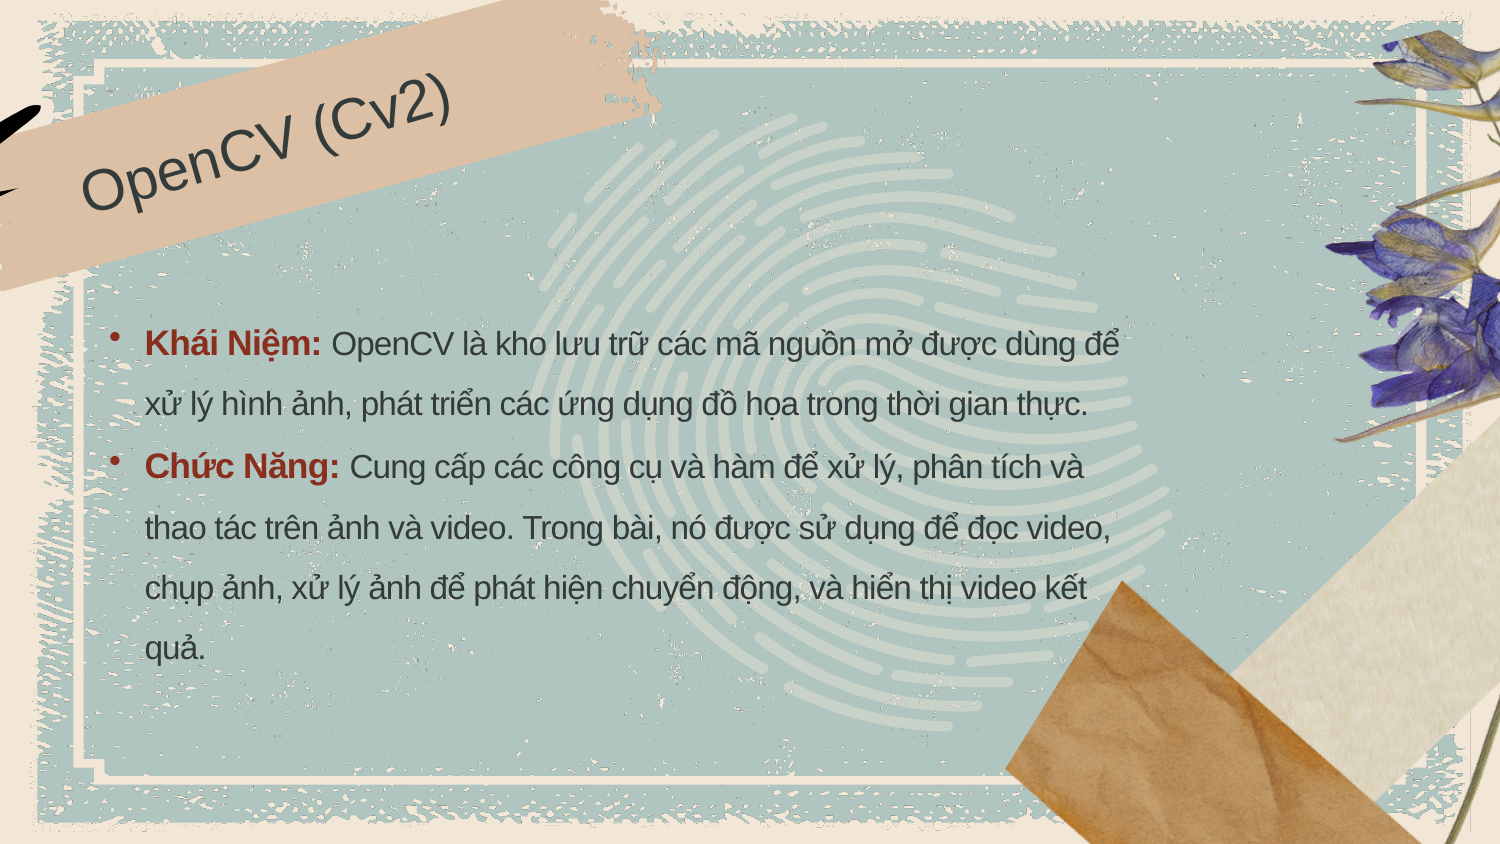

OpenCV (Cv2)
Khái Niệm: OpenCV là kho lưu trữ các mã nguồn mở được dùng để xử lý hình ảnh, phát triển các ứng dụng đồ họa trong thời gian thực.
Chức Năng: Cung cấp các công cụ và hàm để xử lý, phân tích và thao tác trên ảnh và video. Trong bài, nó được sử dụng để đọc video, chụp ảnh, xử lý ảnh để phát hiện chuyển động, và hiển thị video kết quả.